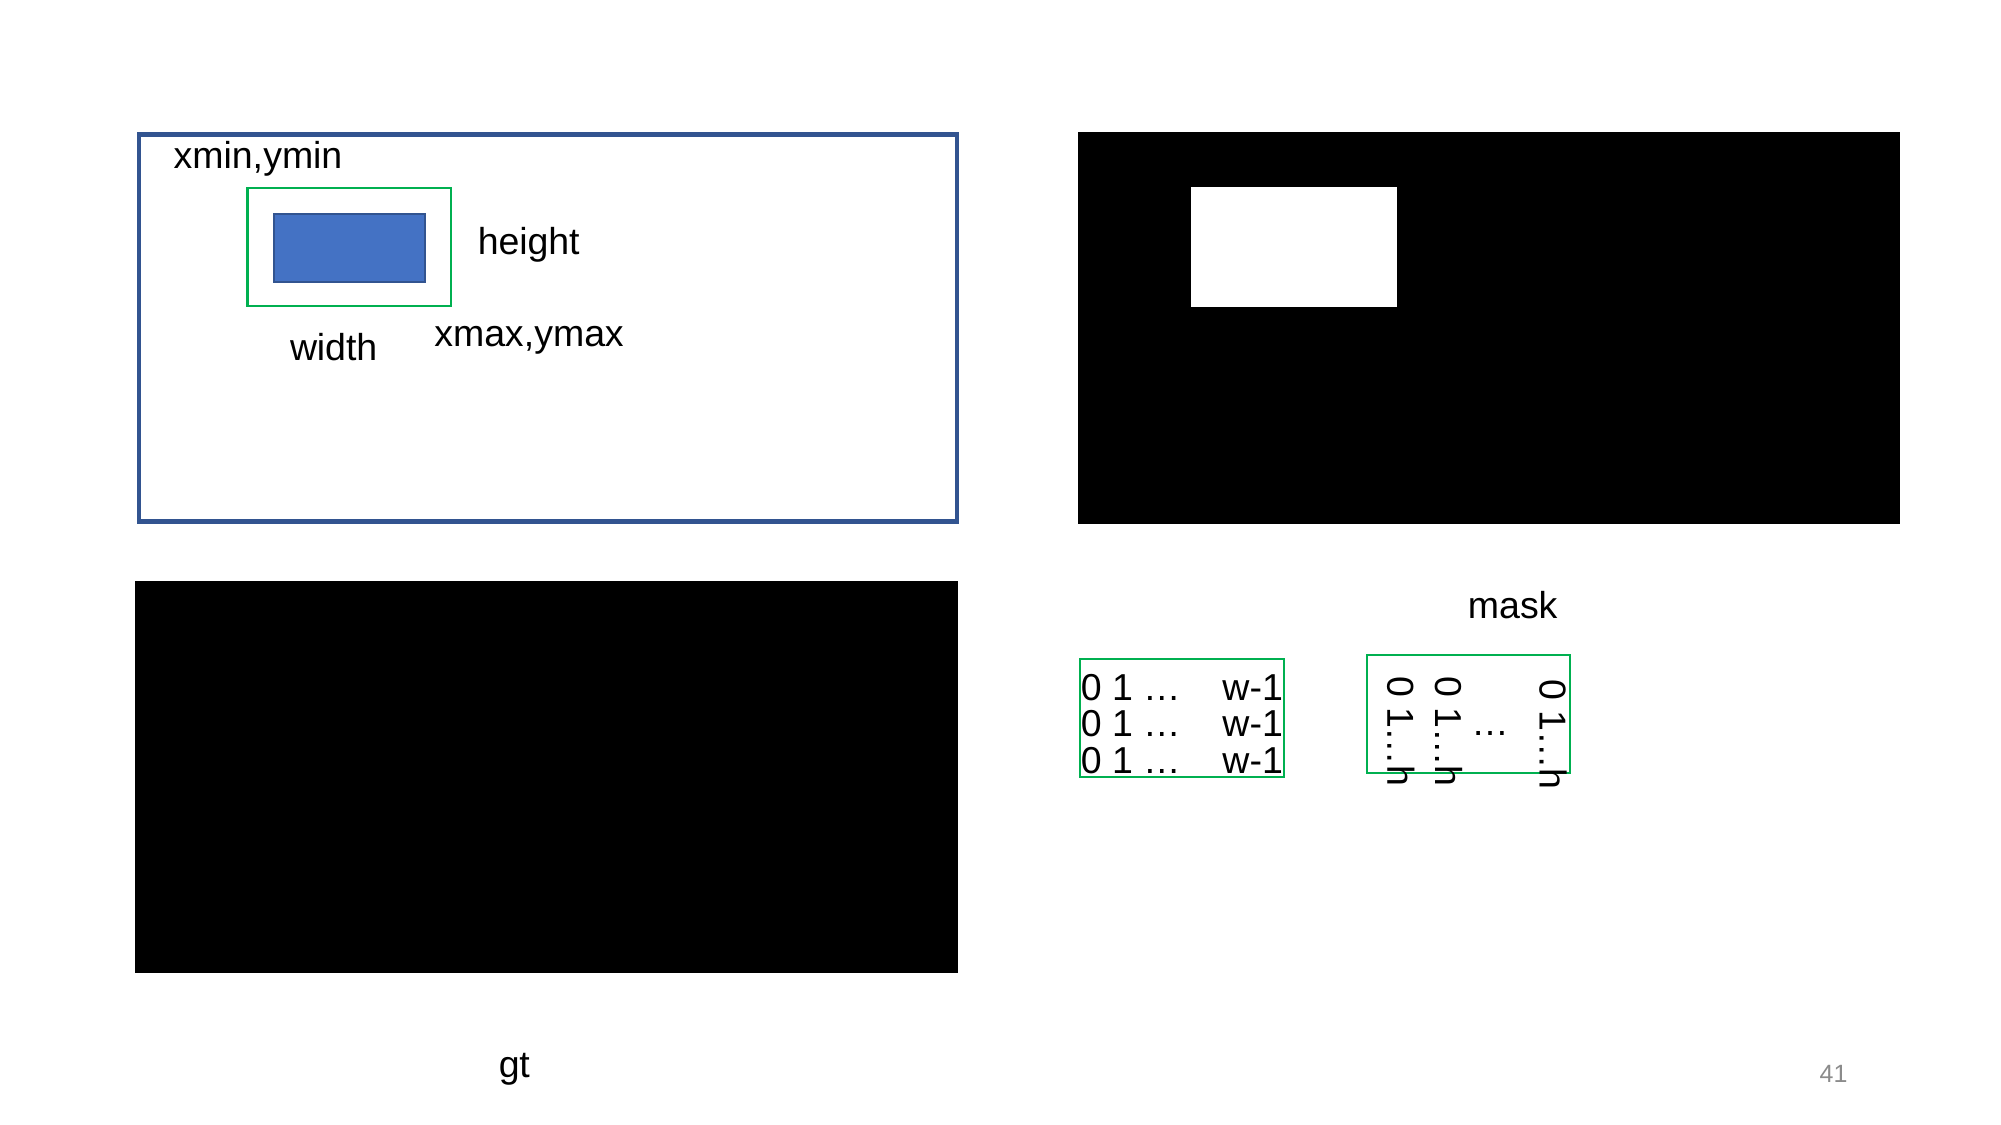

xmin,ymin

height

xmax,ymax
width
mask

0 1 …    w-1

0 1…h
0 1…h
0 1…h
…
0 1 …    w-1
0 1 …    w-1
gt
41